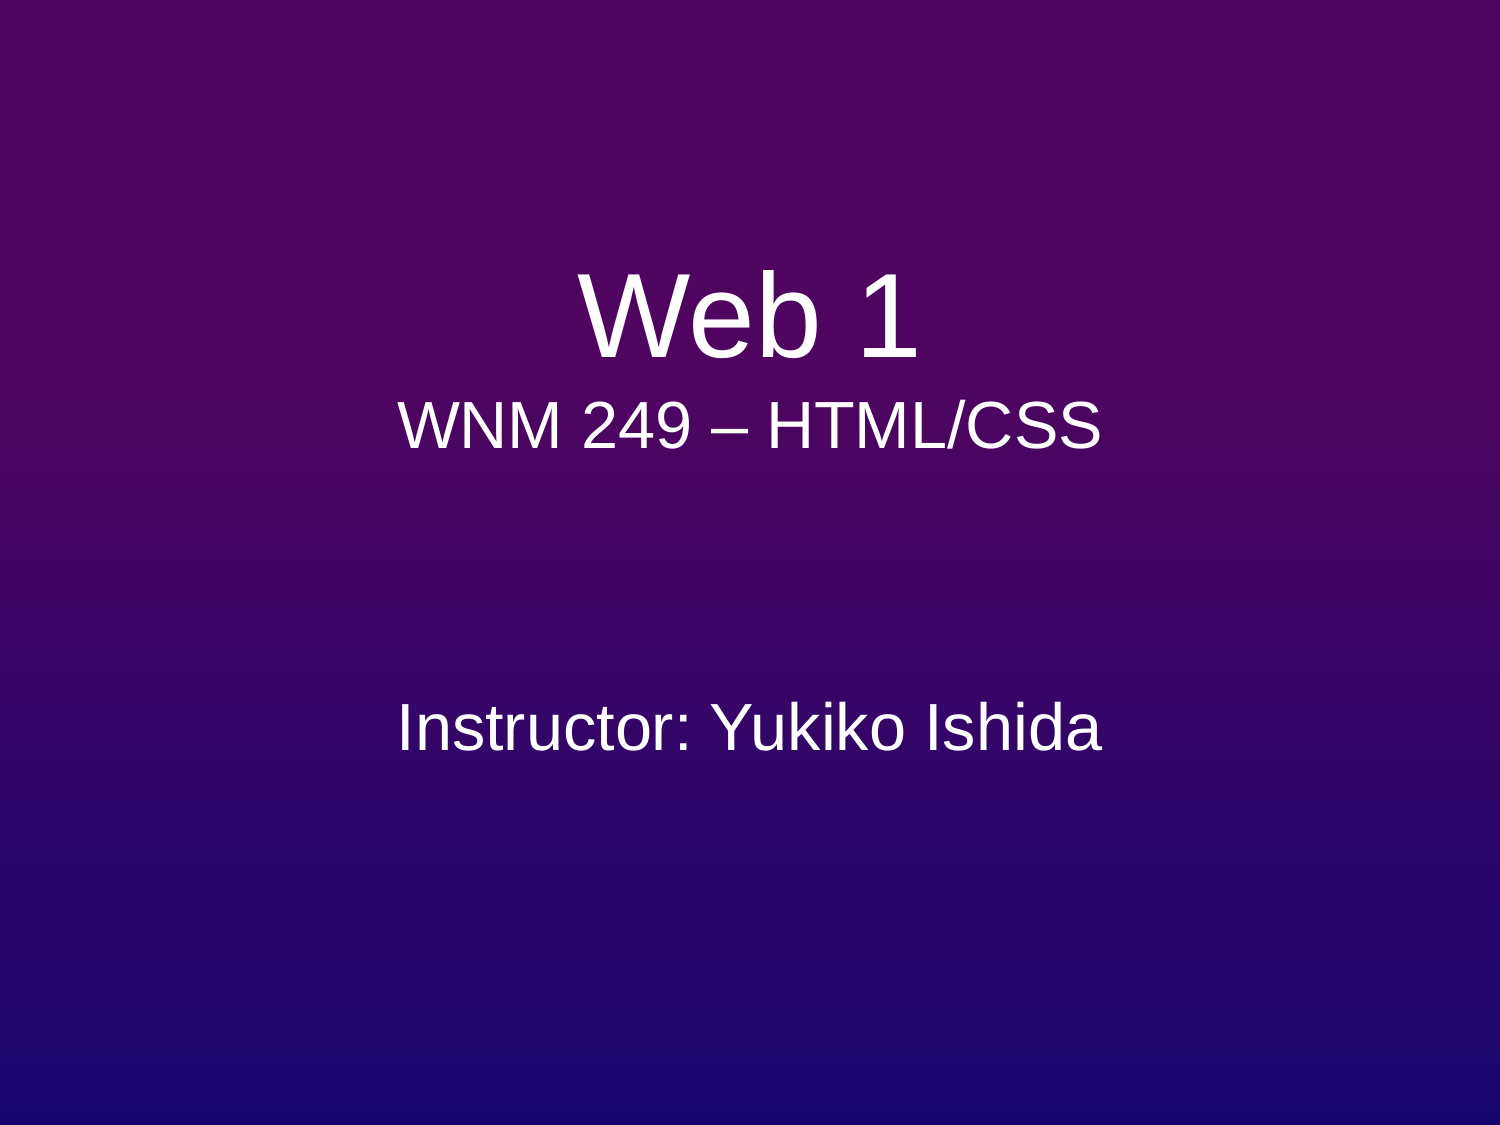

# Web 1 WNM 249 – HTML/CSS
Instructor: Yukiko Ishida